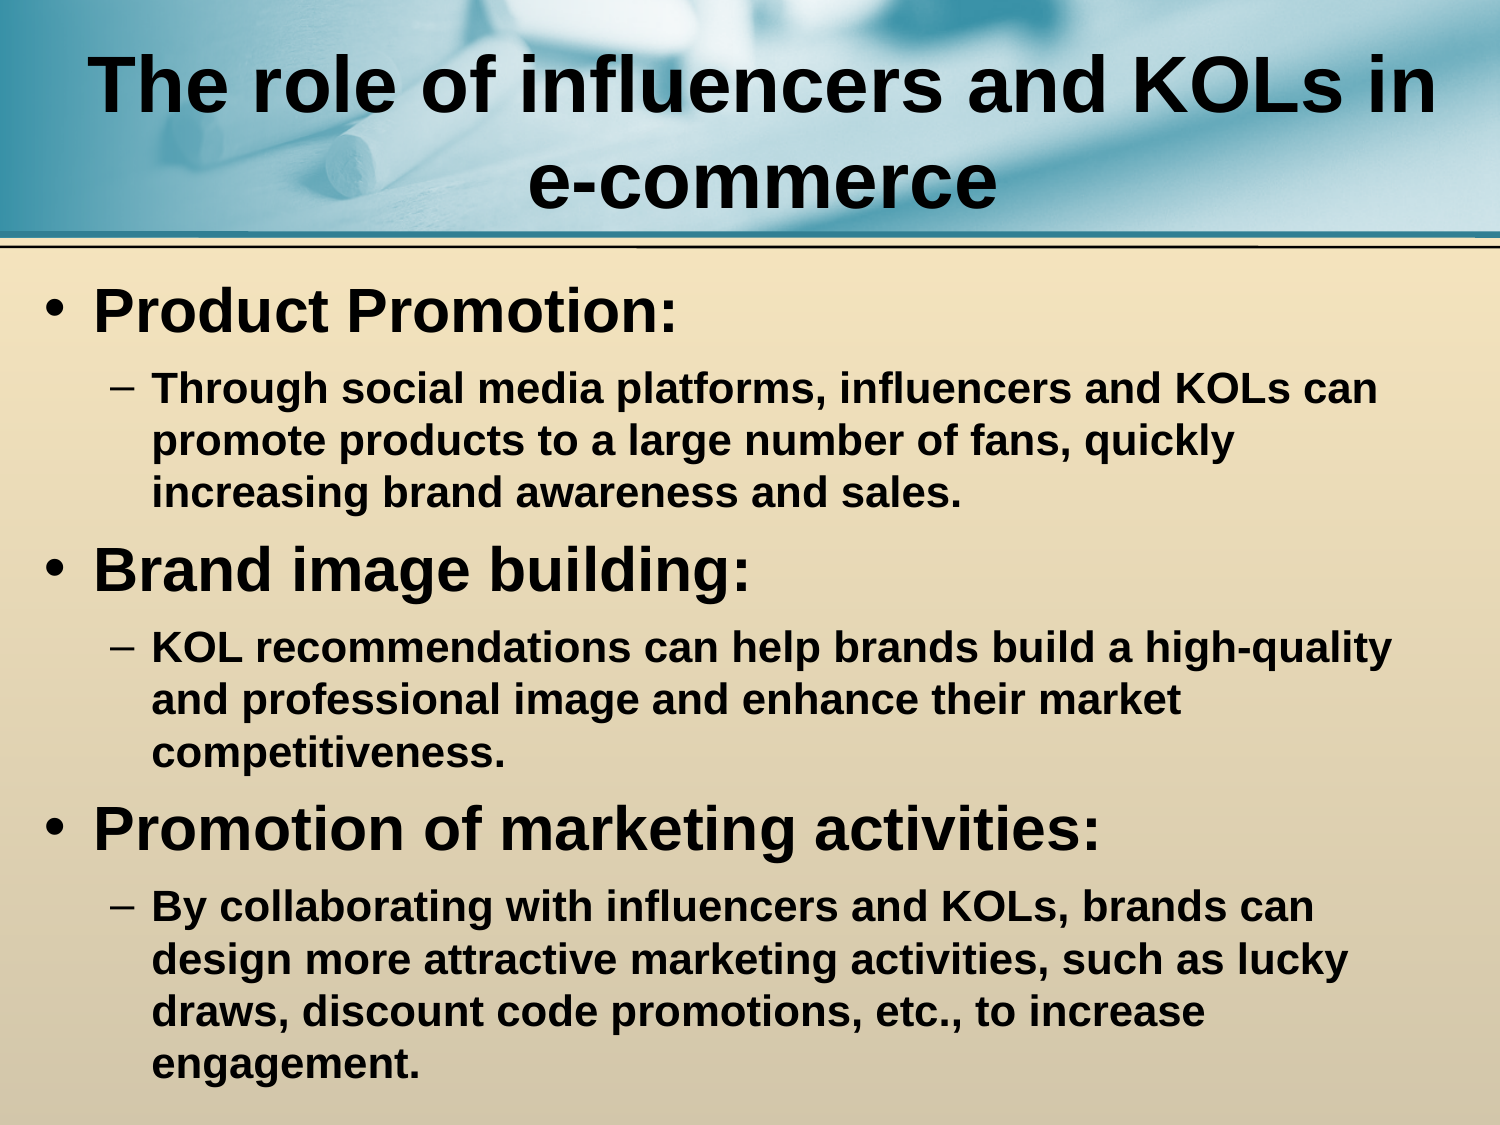

# The role of influencers and KOLs in e-commerce
Product Promotion:
Through social media platforms, influencers and KOLs can promote products to a large number of fans, quickly increasing brand awareness and sales.
Brand image building:
KOL recommendations can help brands build a high-quality and professional image and enhance their market competitiveness.
Promotion of marketing activities:
By collaborating with influencers and KOLs, brands can design more attractive marketing activities, such as lucky draws, discount code promotions, etc., to increase engagement.